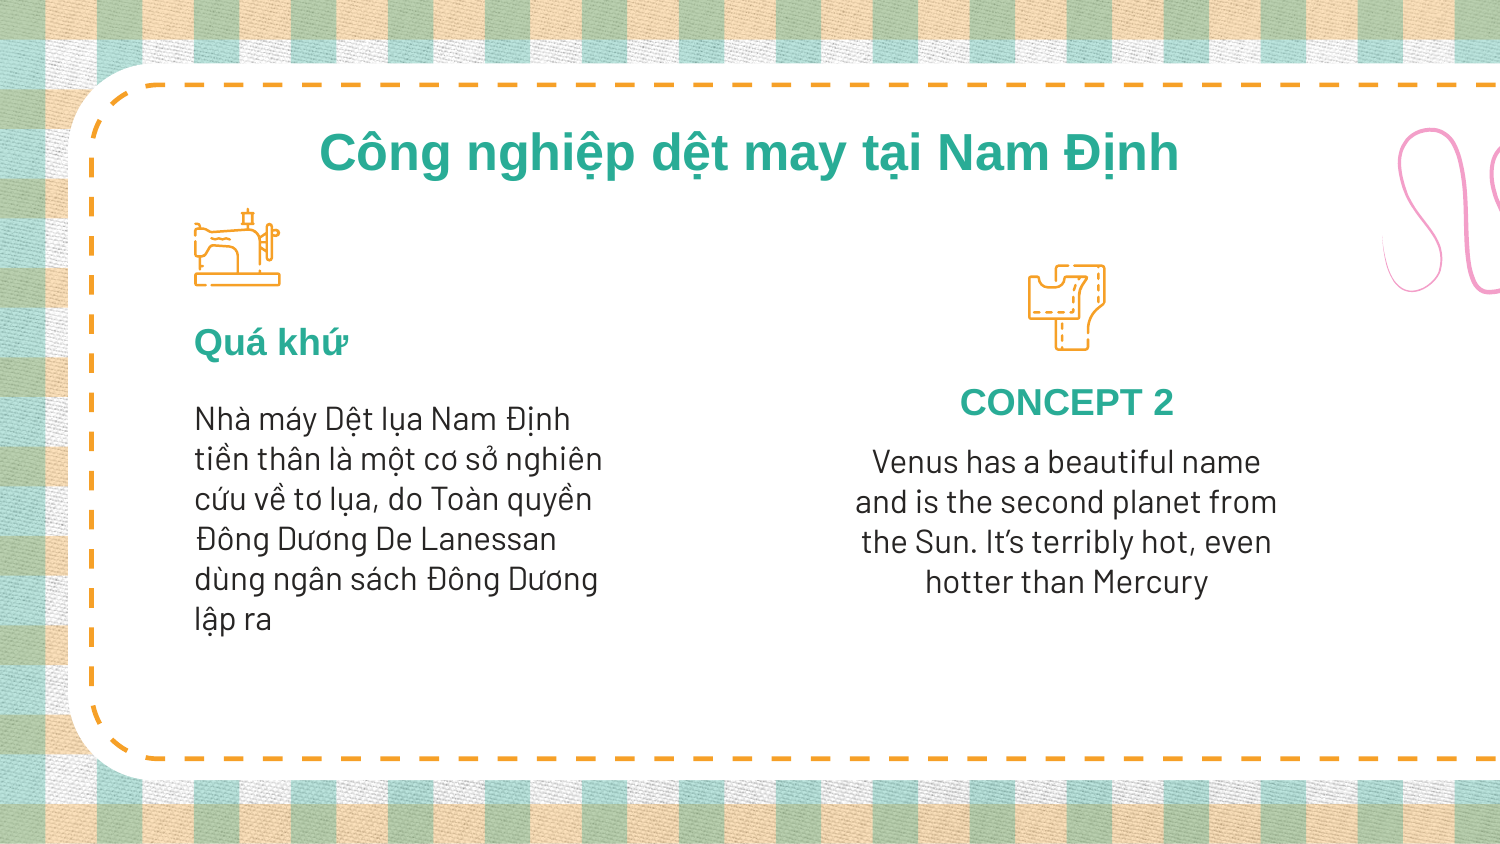

# Công nghiệp dệt may tại Nam Định

Quá khứ
CONCEPT 2
Nhà máy Dệt lụa Nam Định tiền thân là một cơ sở nghiên cứu về tơ lụa, do Toàn quyền Đông Dương De Lanessan dùng ngân sách Đông Dương lập ra
Venus has a beautiful name and is the second planet from the Sun. It’s terribly hot, even hotter than Mercury